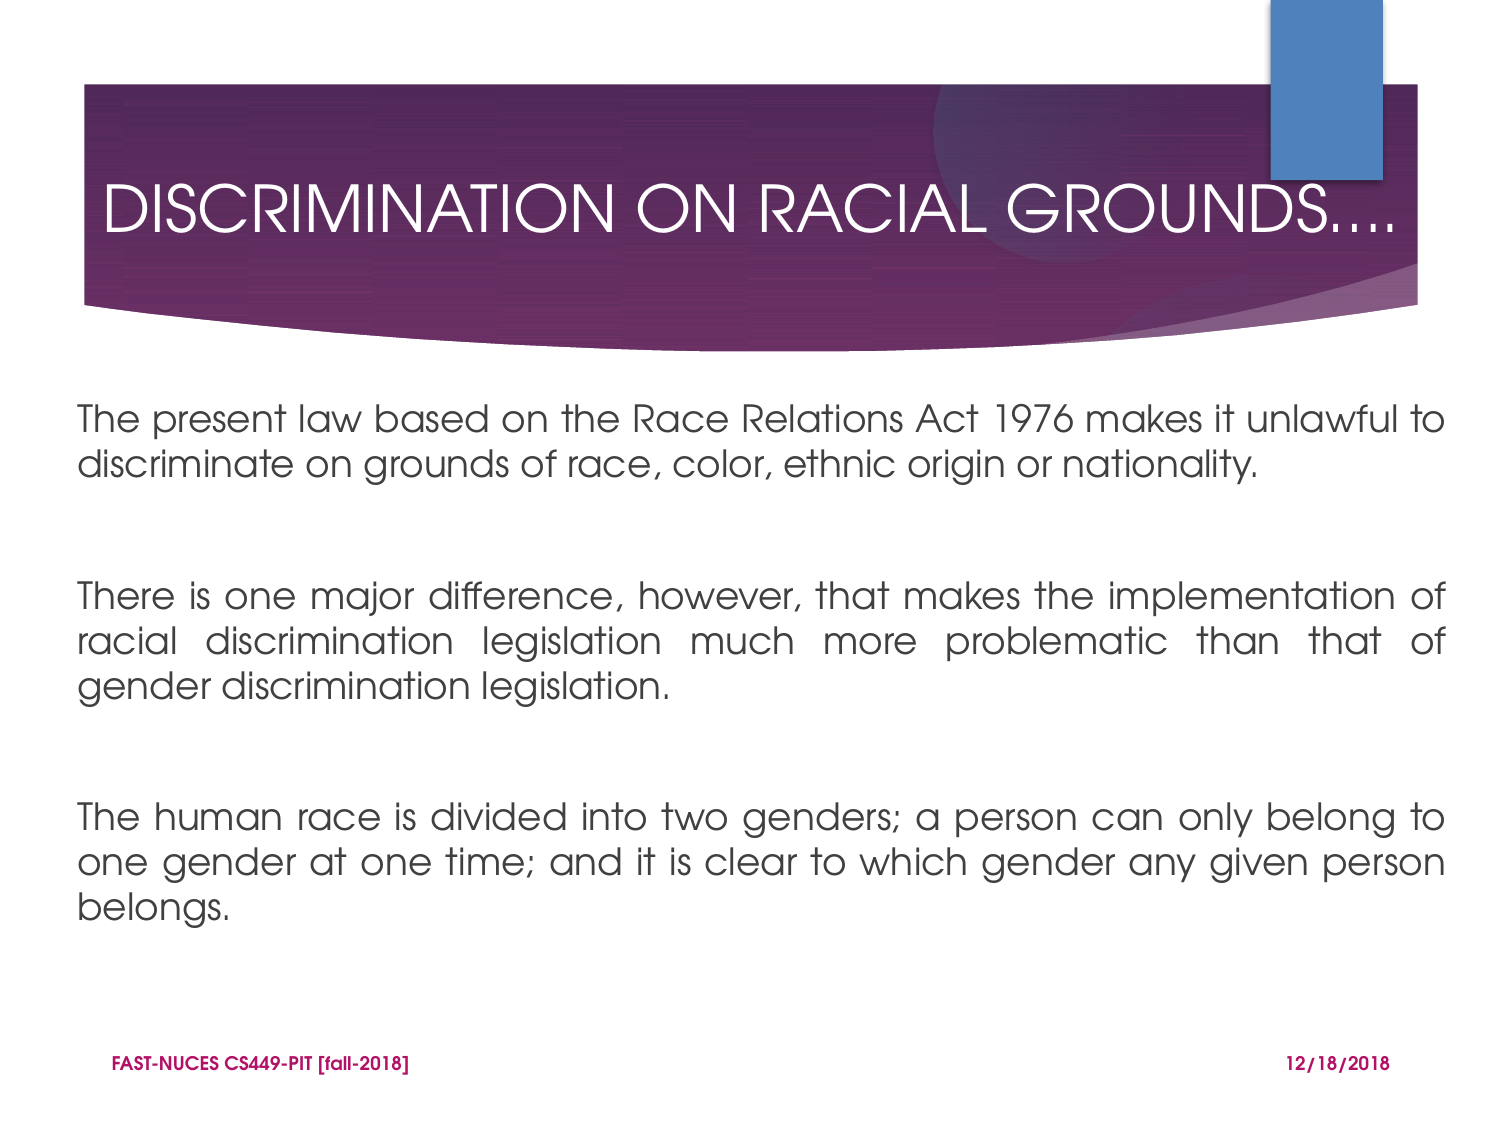

DISCRIMINATION ON RACIAL GROUNDS….
The present law based on the Race Relations Act 1976 makes it unlawful to discriminate on grounds of race, color, ethnic origin or nationality.

There is one major difference, however, that makes the implementation of racial discrimination legislation much more problematic than that of gender discrimination legislation.

The human race is divided into two genders; a person can only belong to one gender at one time; and it is clear to which gender any given person belongs.

22
FAST-NUCES CS449-PIT [fall-2018]
12/18/2018